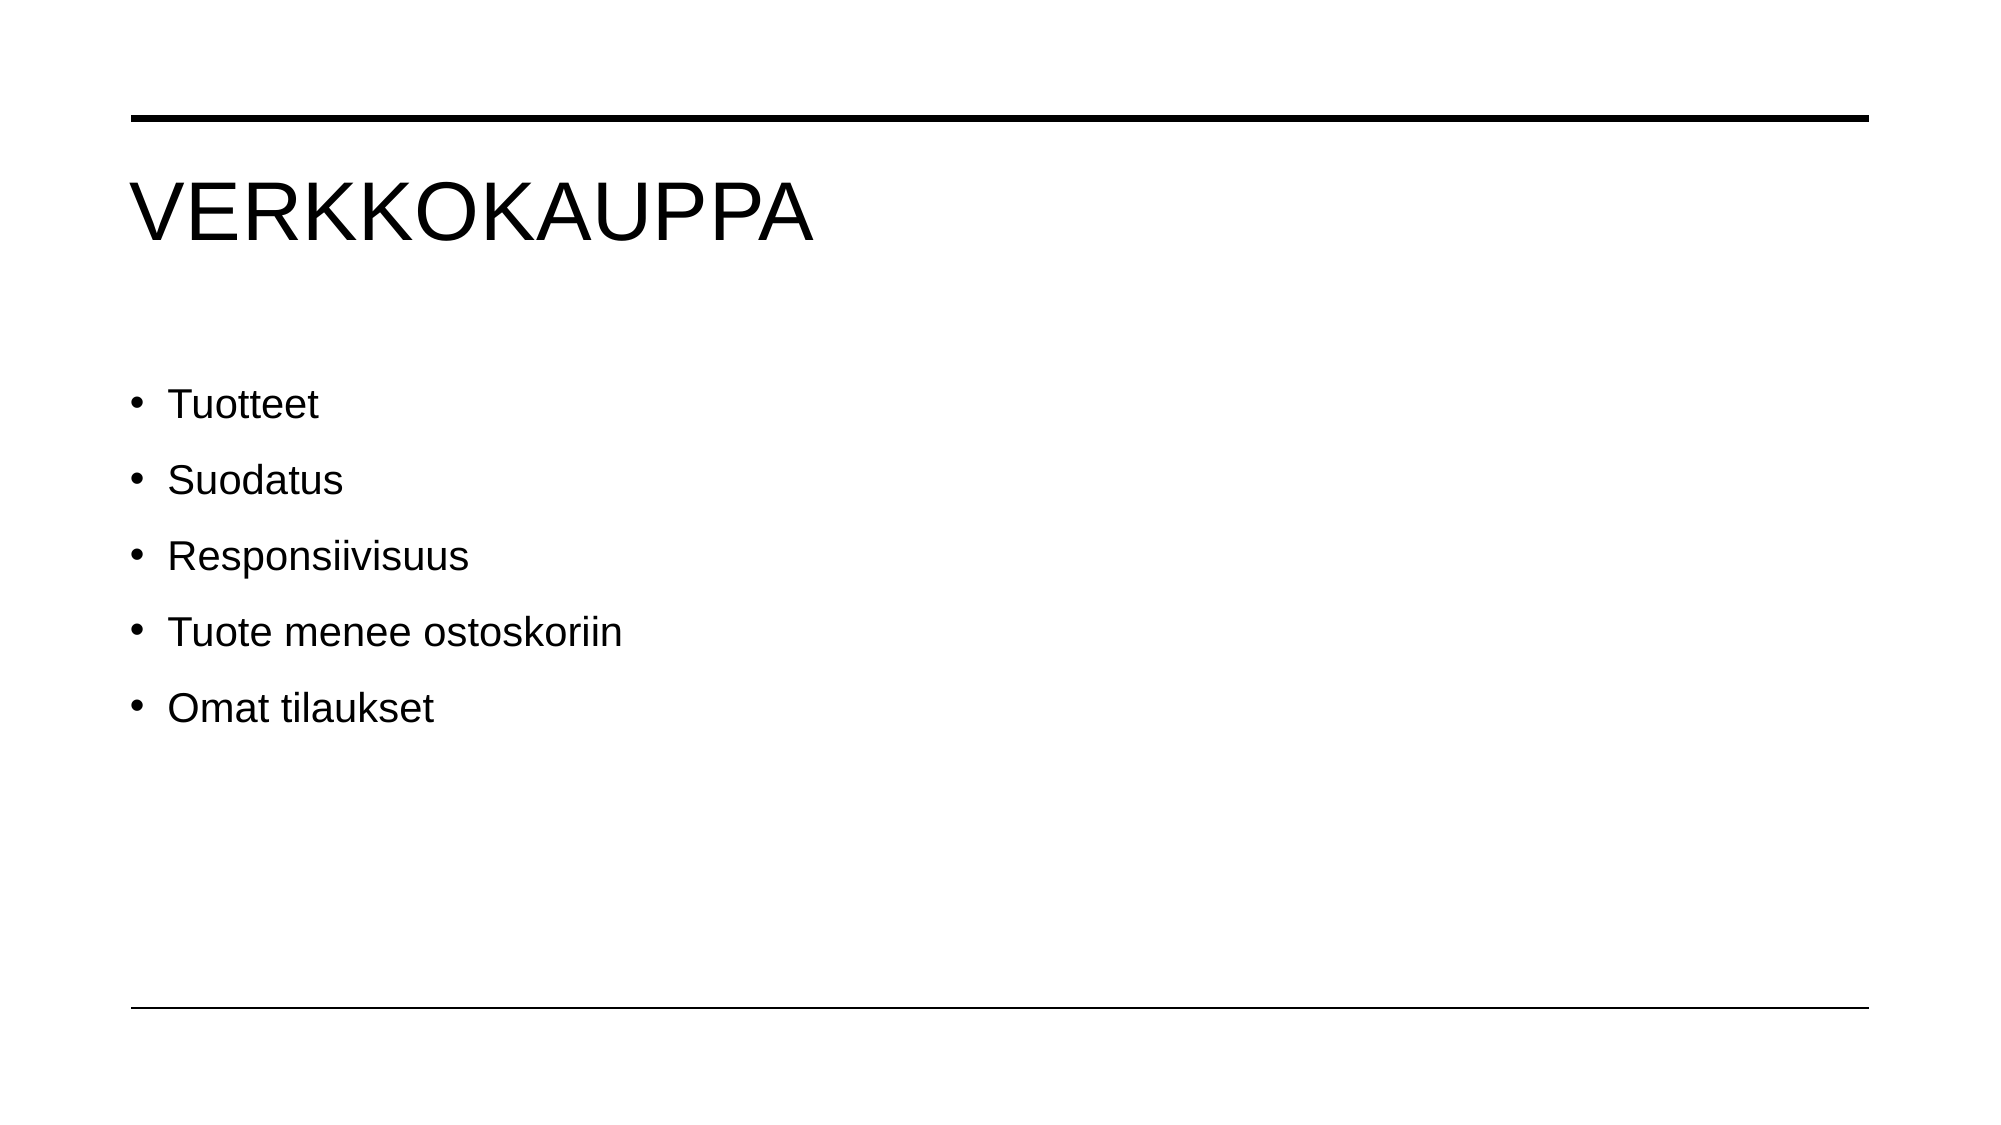

# Verkkokauppa
Tuotteet
Suodatus
Responsiivisuus
Tuote menee ostoskoriin
Omat tilaukset